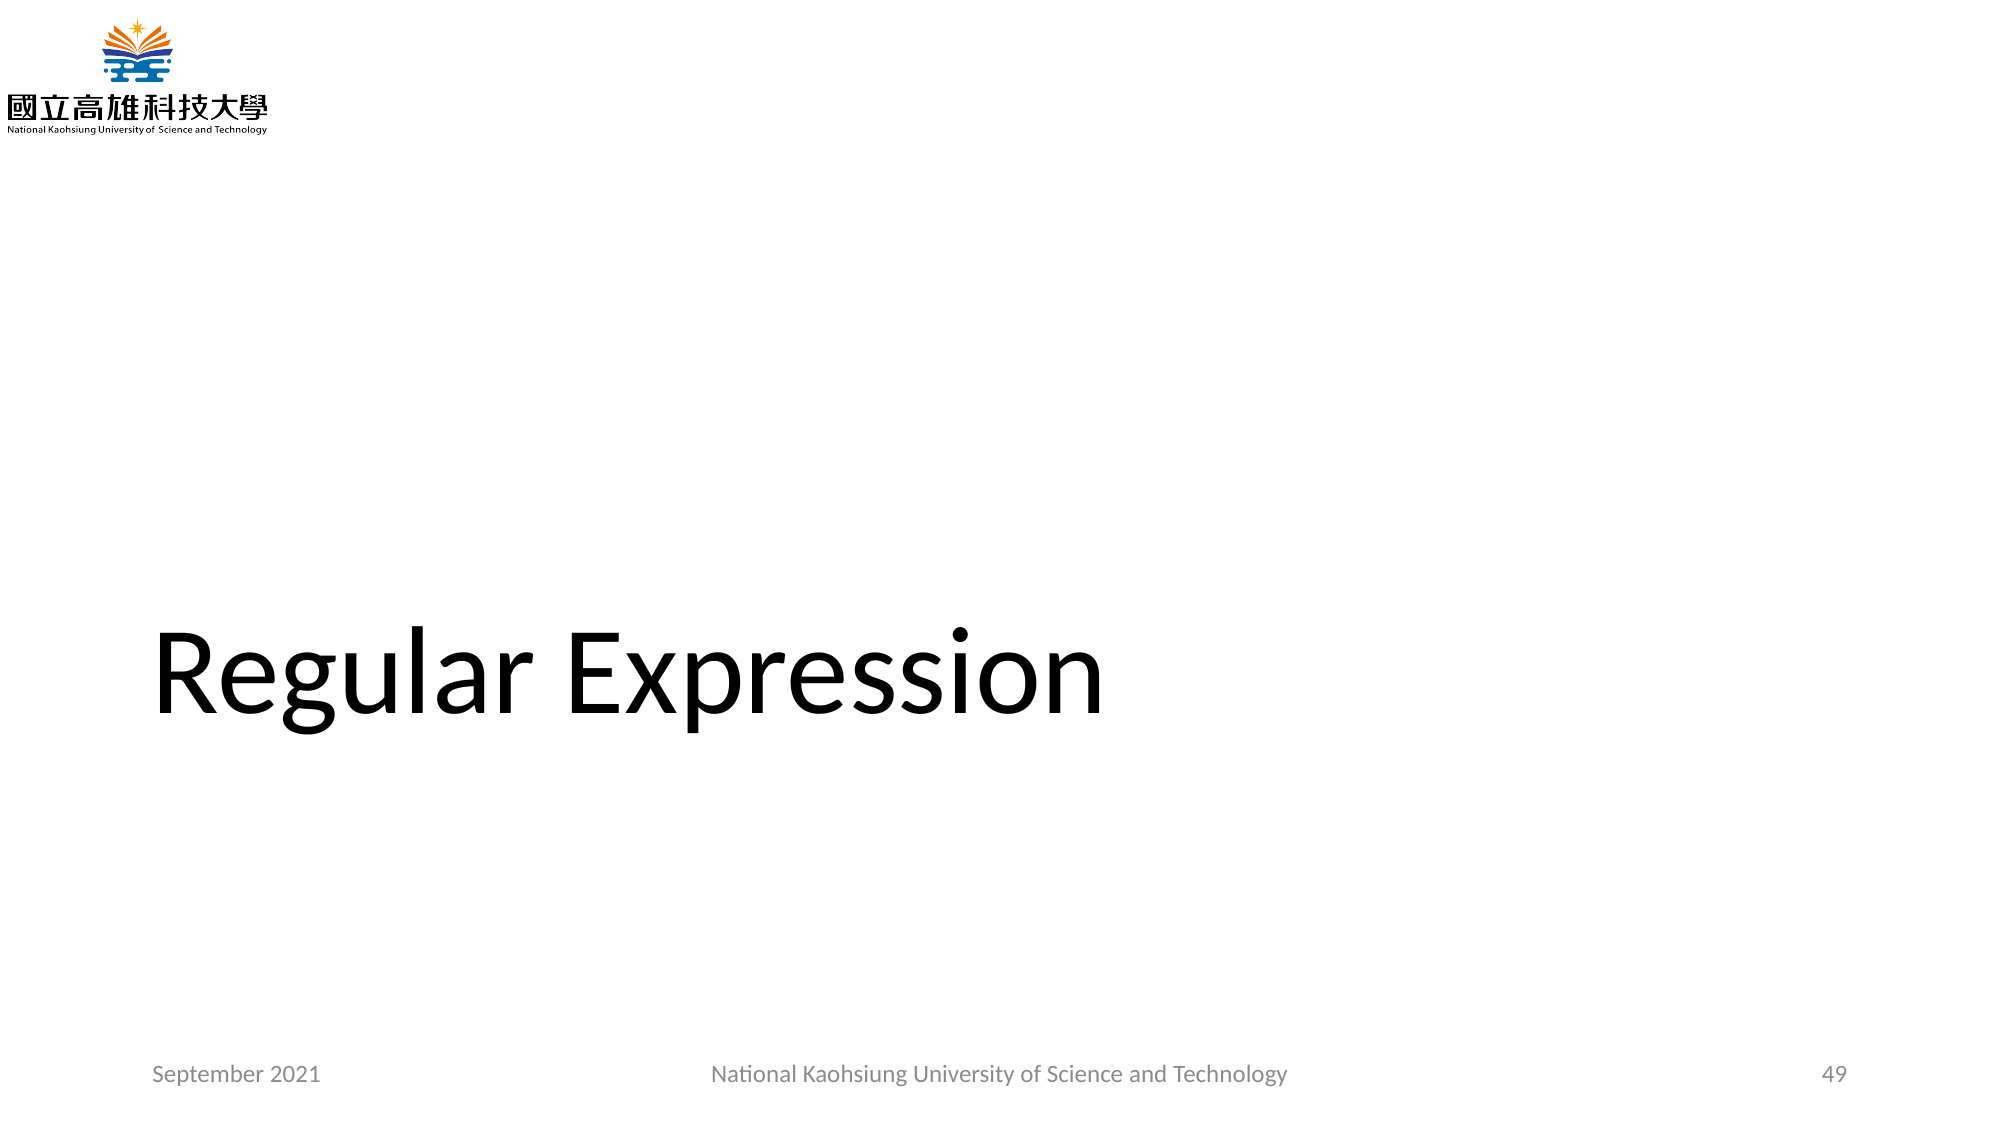

# Regular Expression

September 2021
National Kaohsiung University of Science and Technology
49